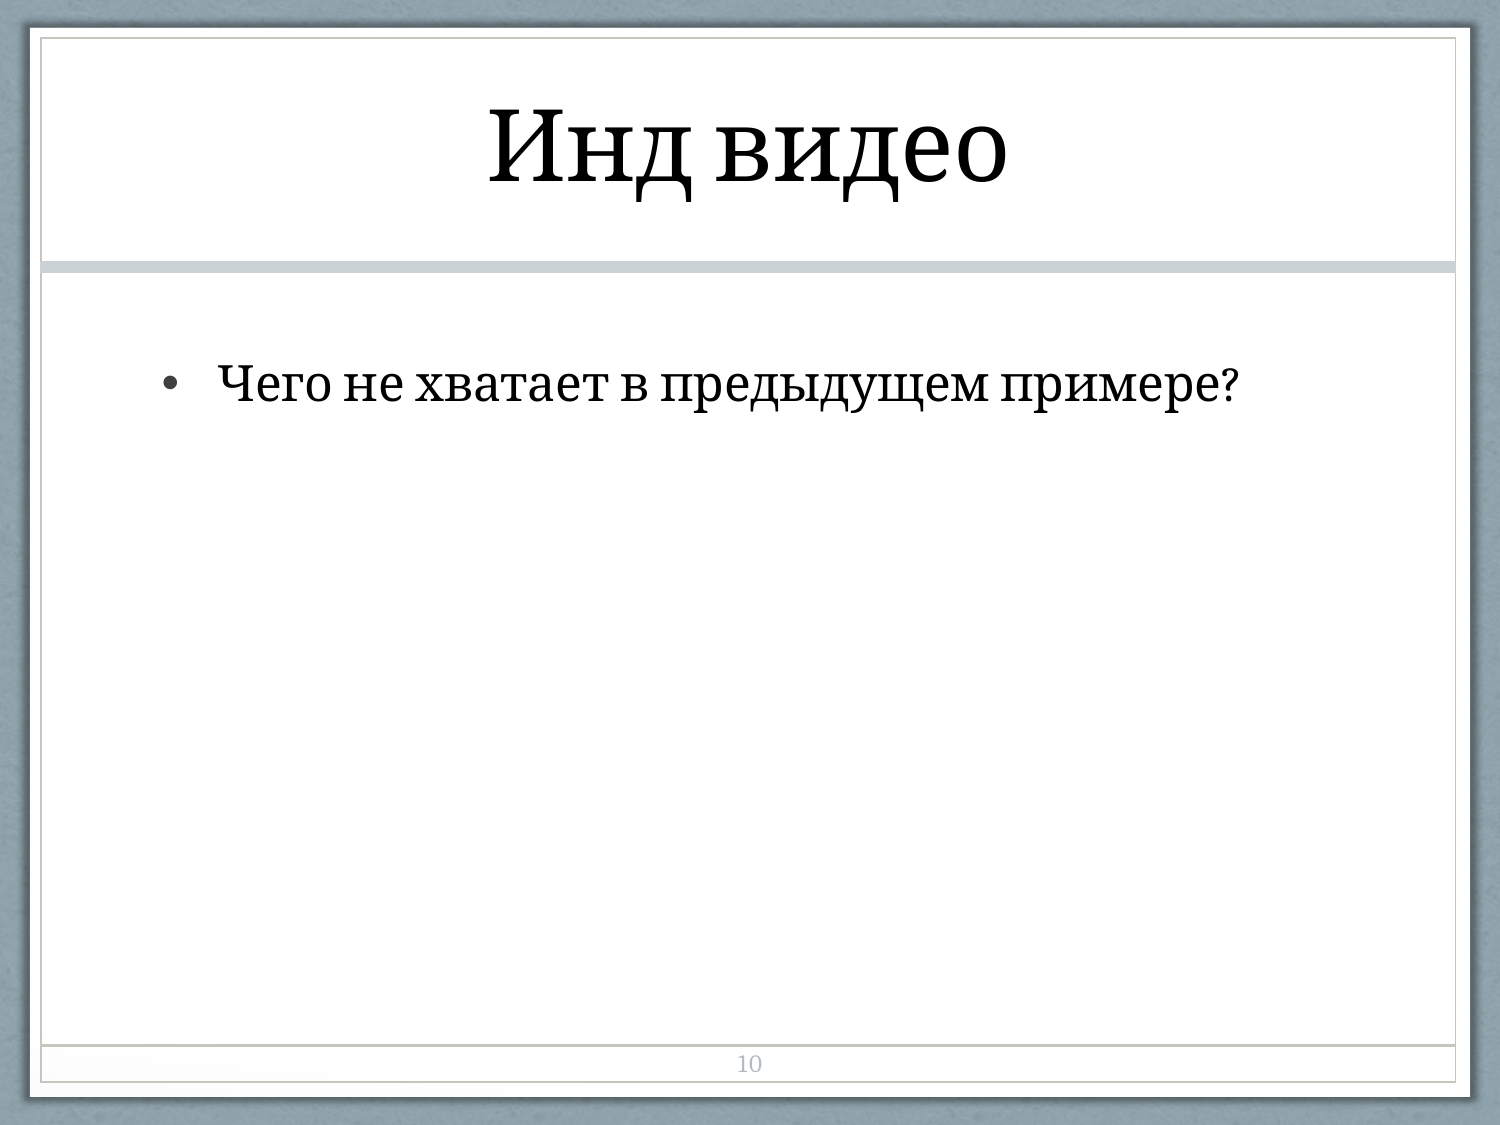

| Инд видео |
| --- |
| Чего не хватает в предыдущем примере? |
| 10 |